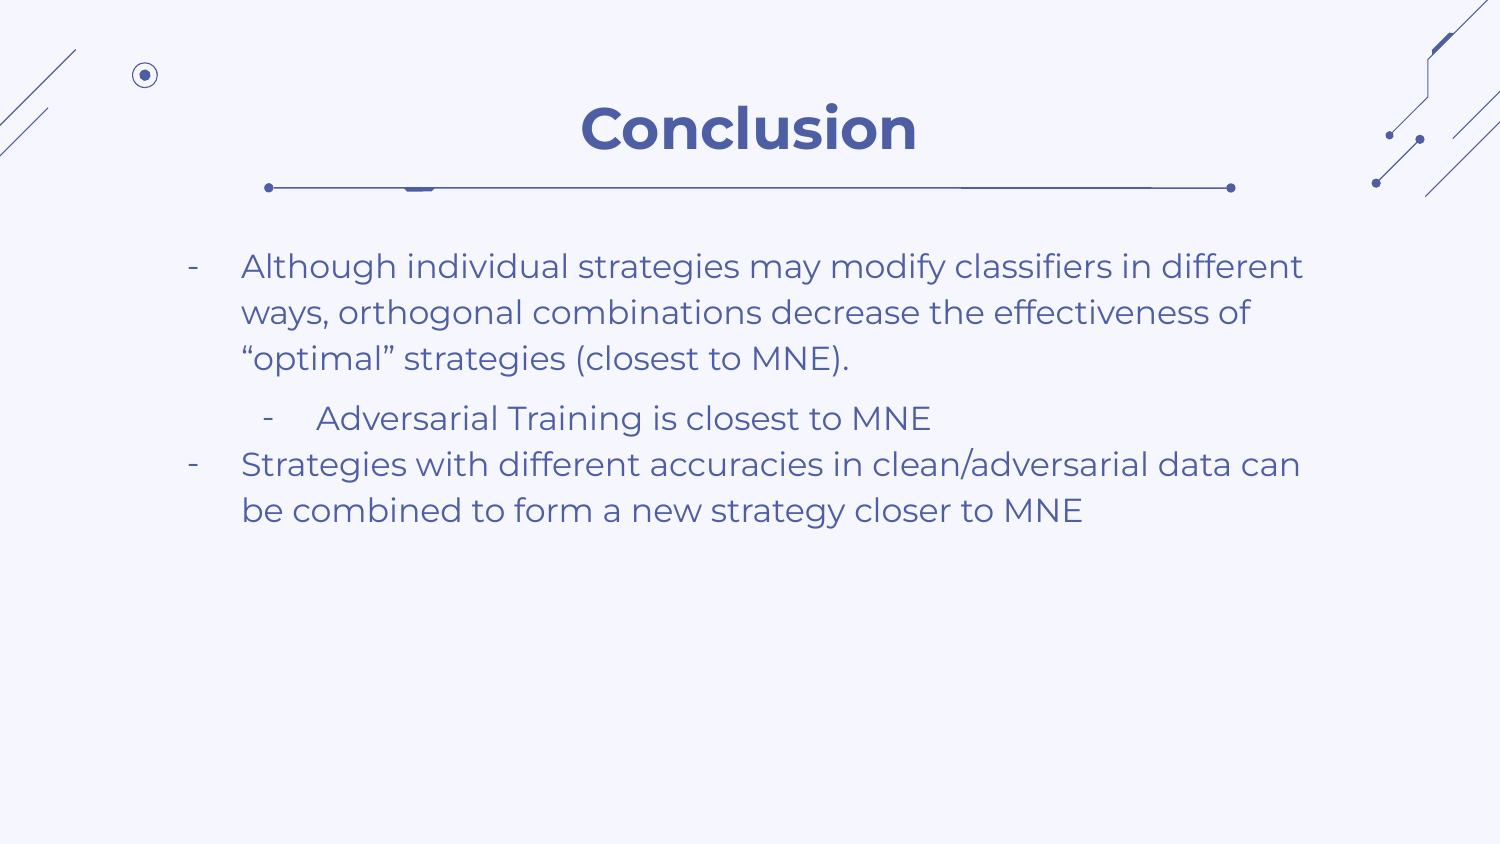

# Conclusion

Although individual strategies may modify classifiers in different ways, orthogonal combinations decrease the effectiveness of “optimal” strategies (closest to MNE).
Adversarial Training is closest to MNE
Strategies with different accuracies in clean/adversarial data can be combined to form a new strategy closer to MNE